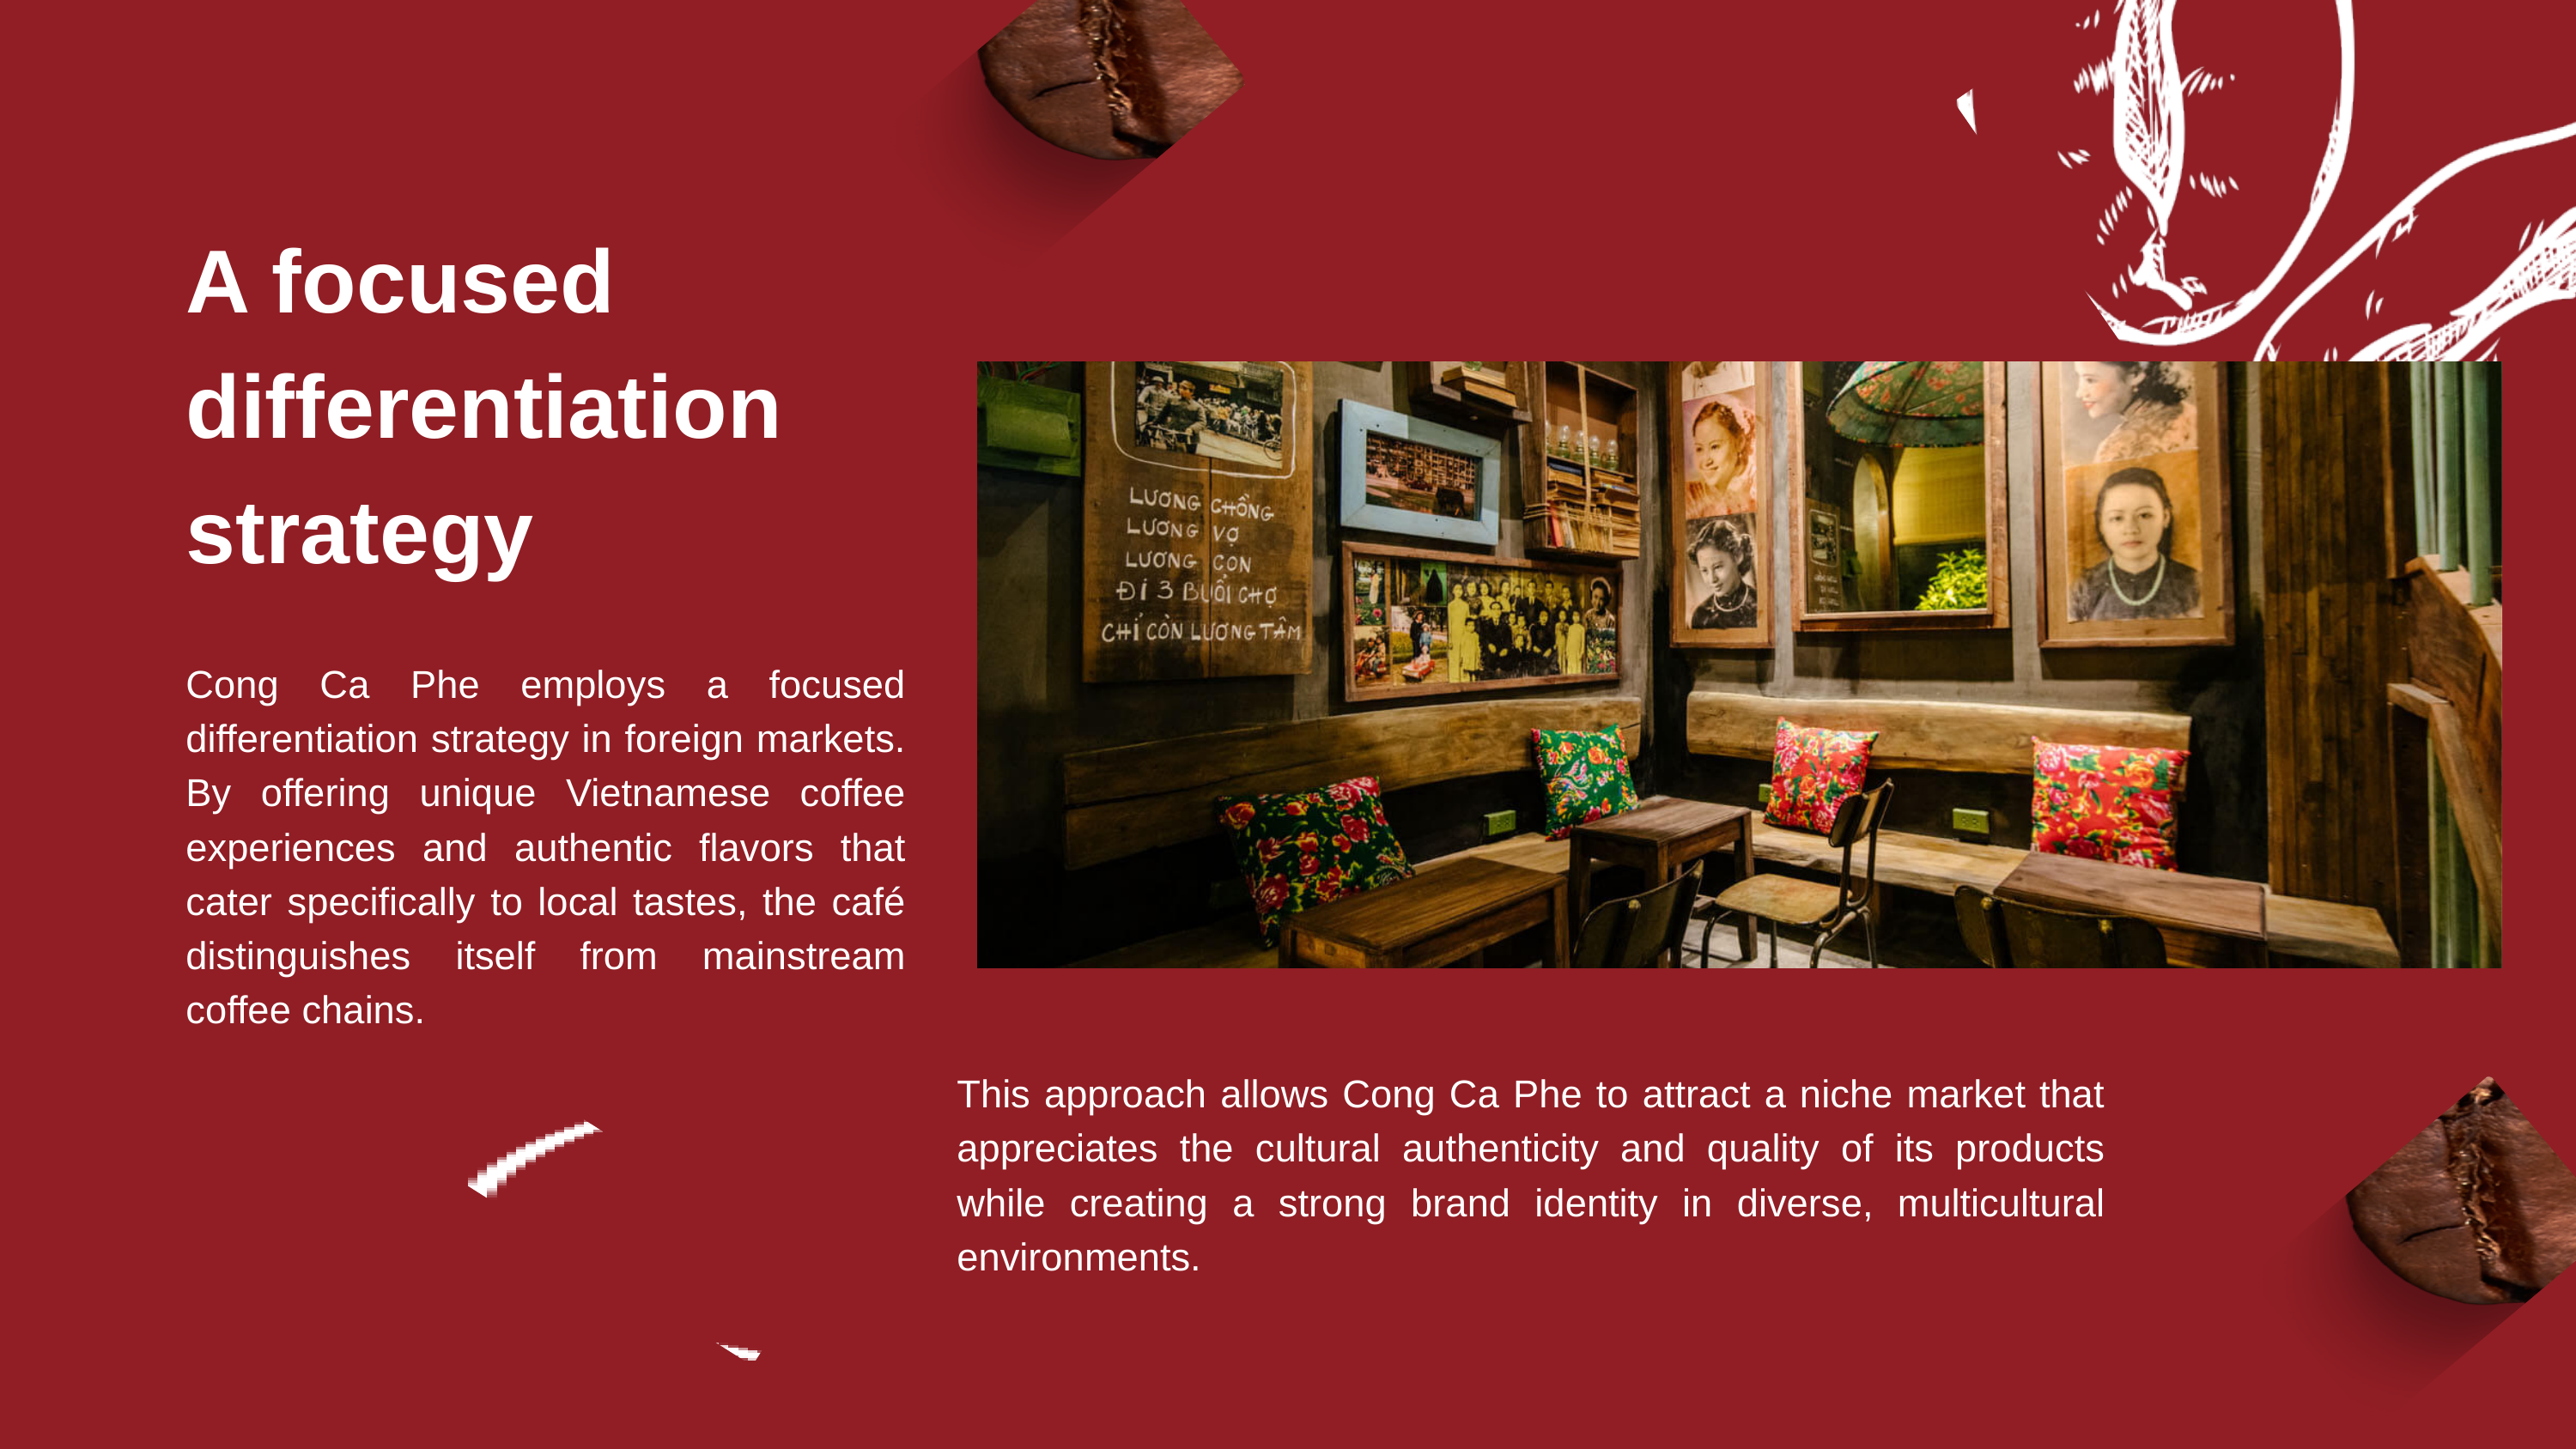

A focused differentiation strategy

Cong Ca Phe employs a focused differentiation strategy in foreign markets. By offering unique Vietnamese coffee experiences and authentic flavors that cater specifically to local tastes, the café distinguishes itself from mainstream coffee chains.

This approach allows Cong Ca Phe to attract a niche market that appreciates the cultural authenticity and quality of its products while creating a strong brand identity in diverse, multicultural environments.